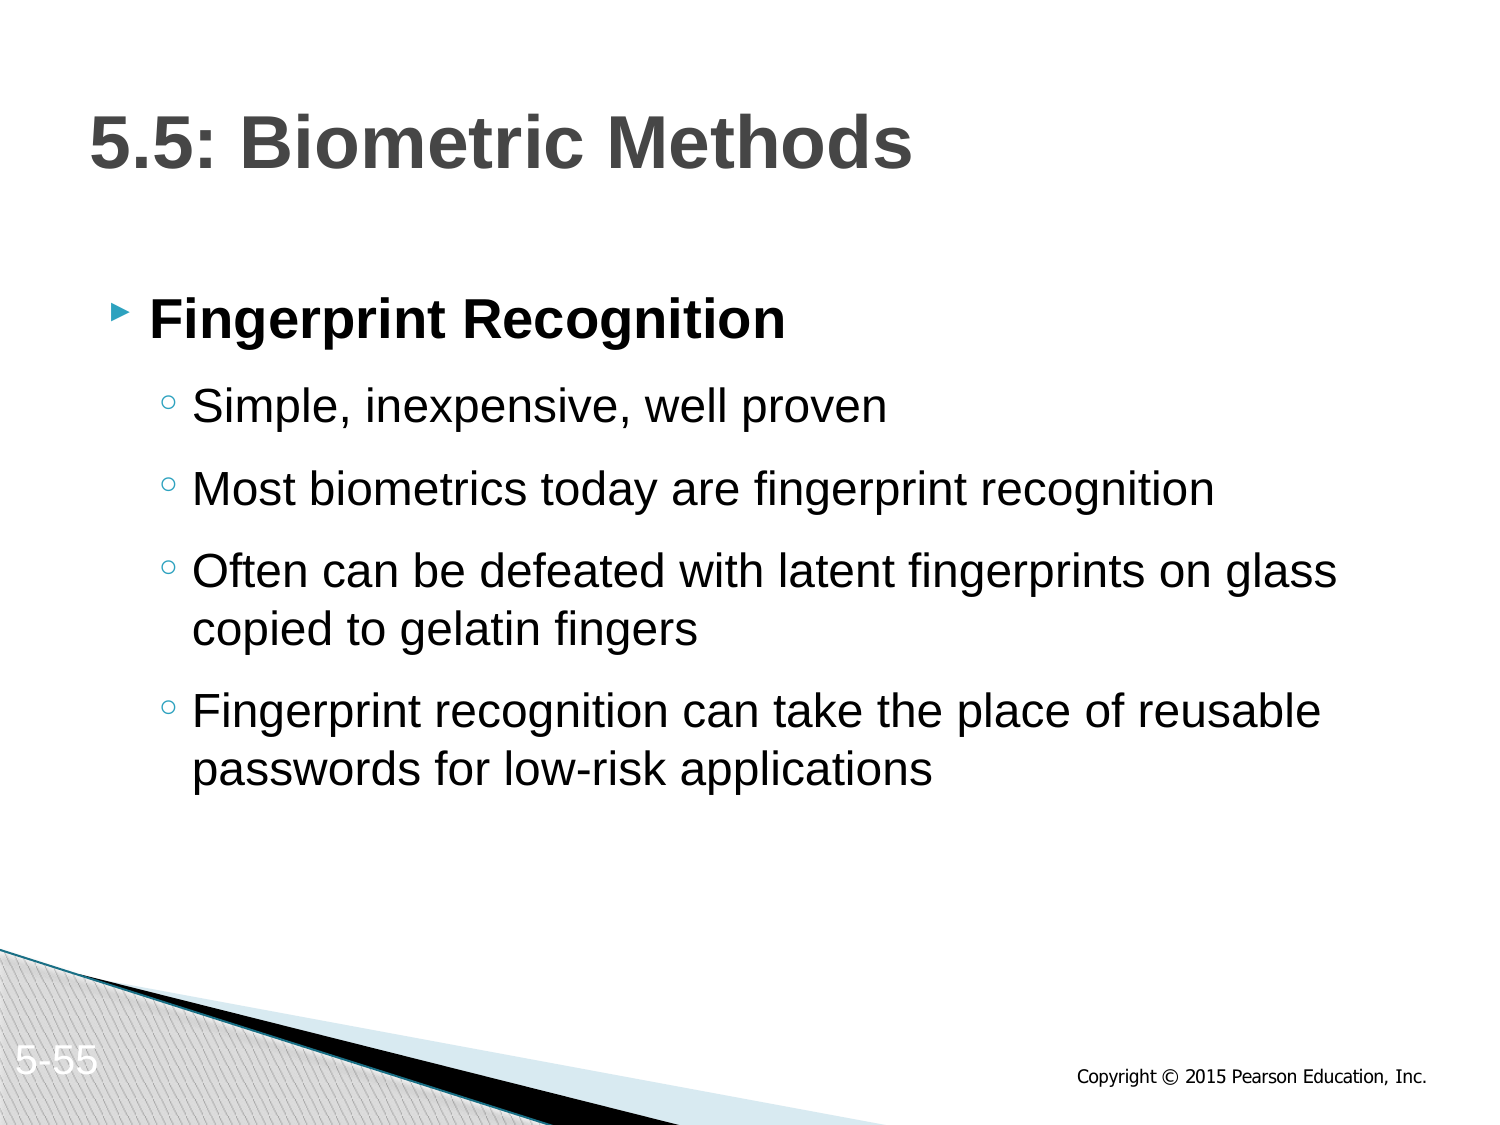

# 5.5: Biometric Methods
Fingerprint Recognition
Simple, inexpensive, well proven
Most biometrics today are fingerprint recognition
Often can be defeated with latent fingerprints on glass copied to gelatin fingers
Fingerprint recognition can take the place of reusable passwords for low-risk applications

5-55